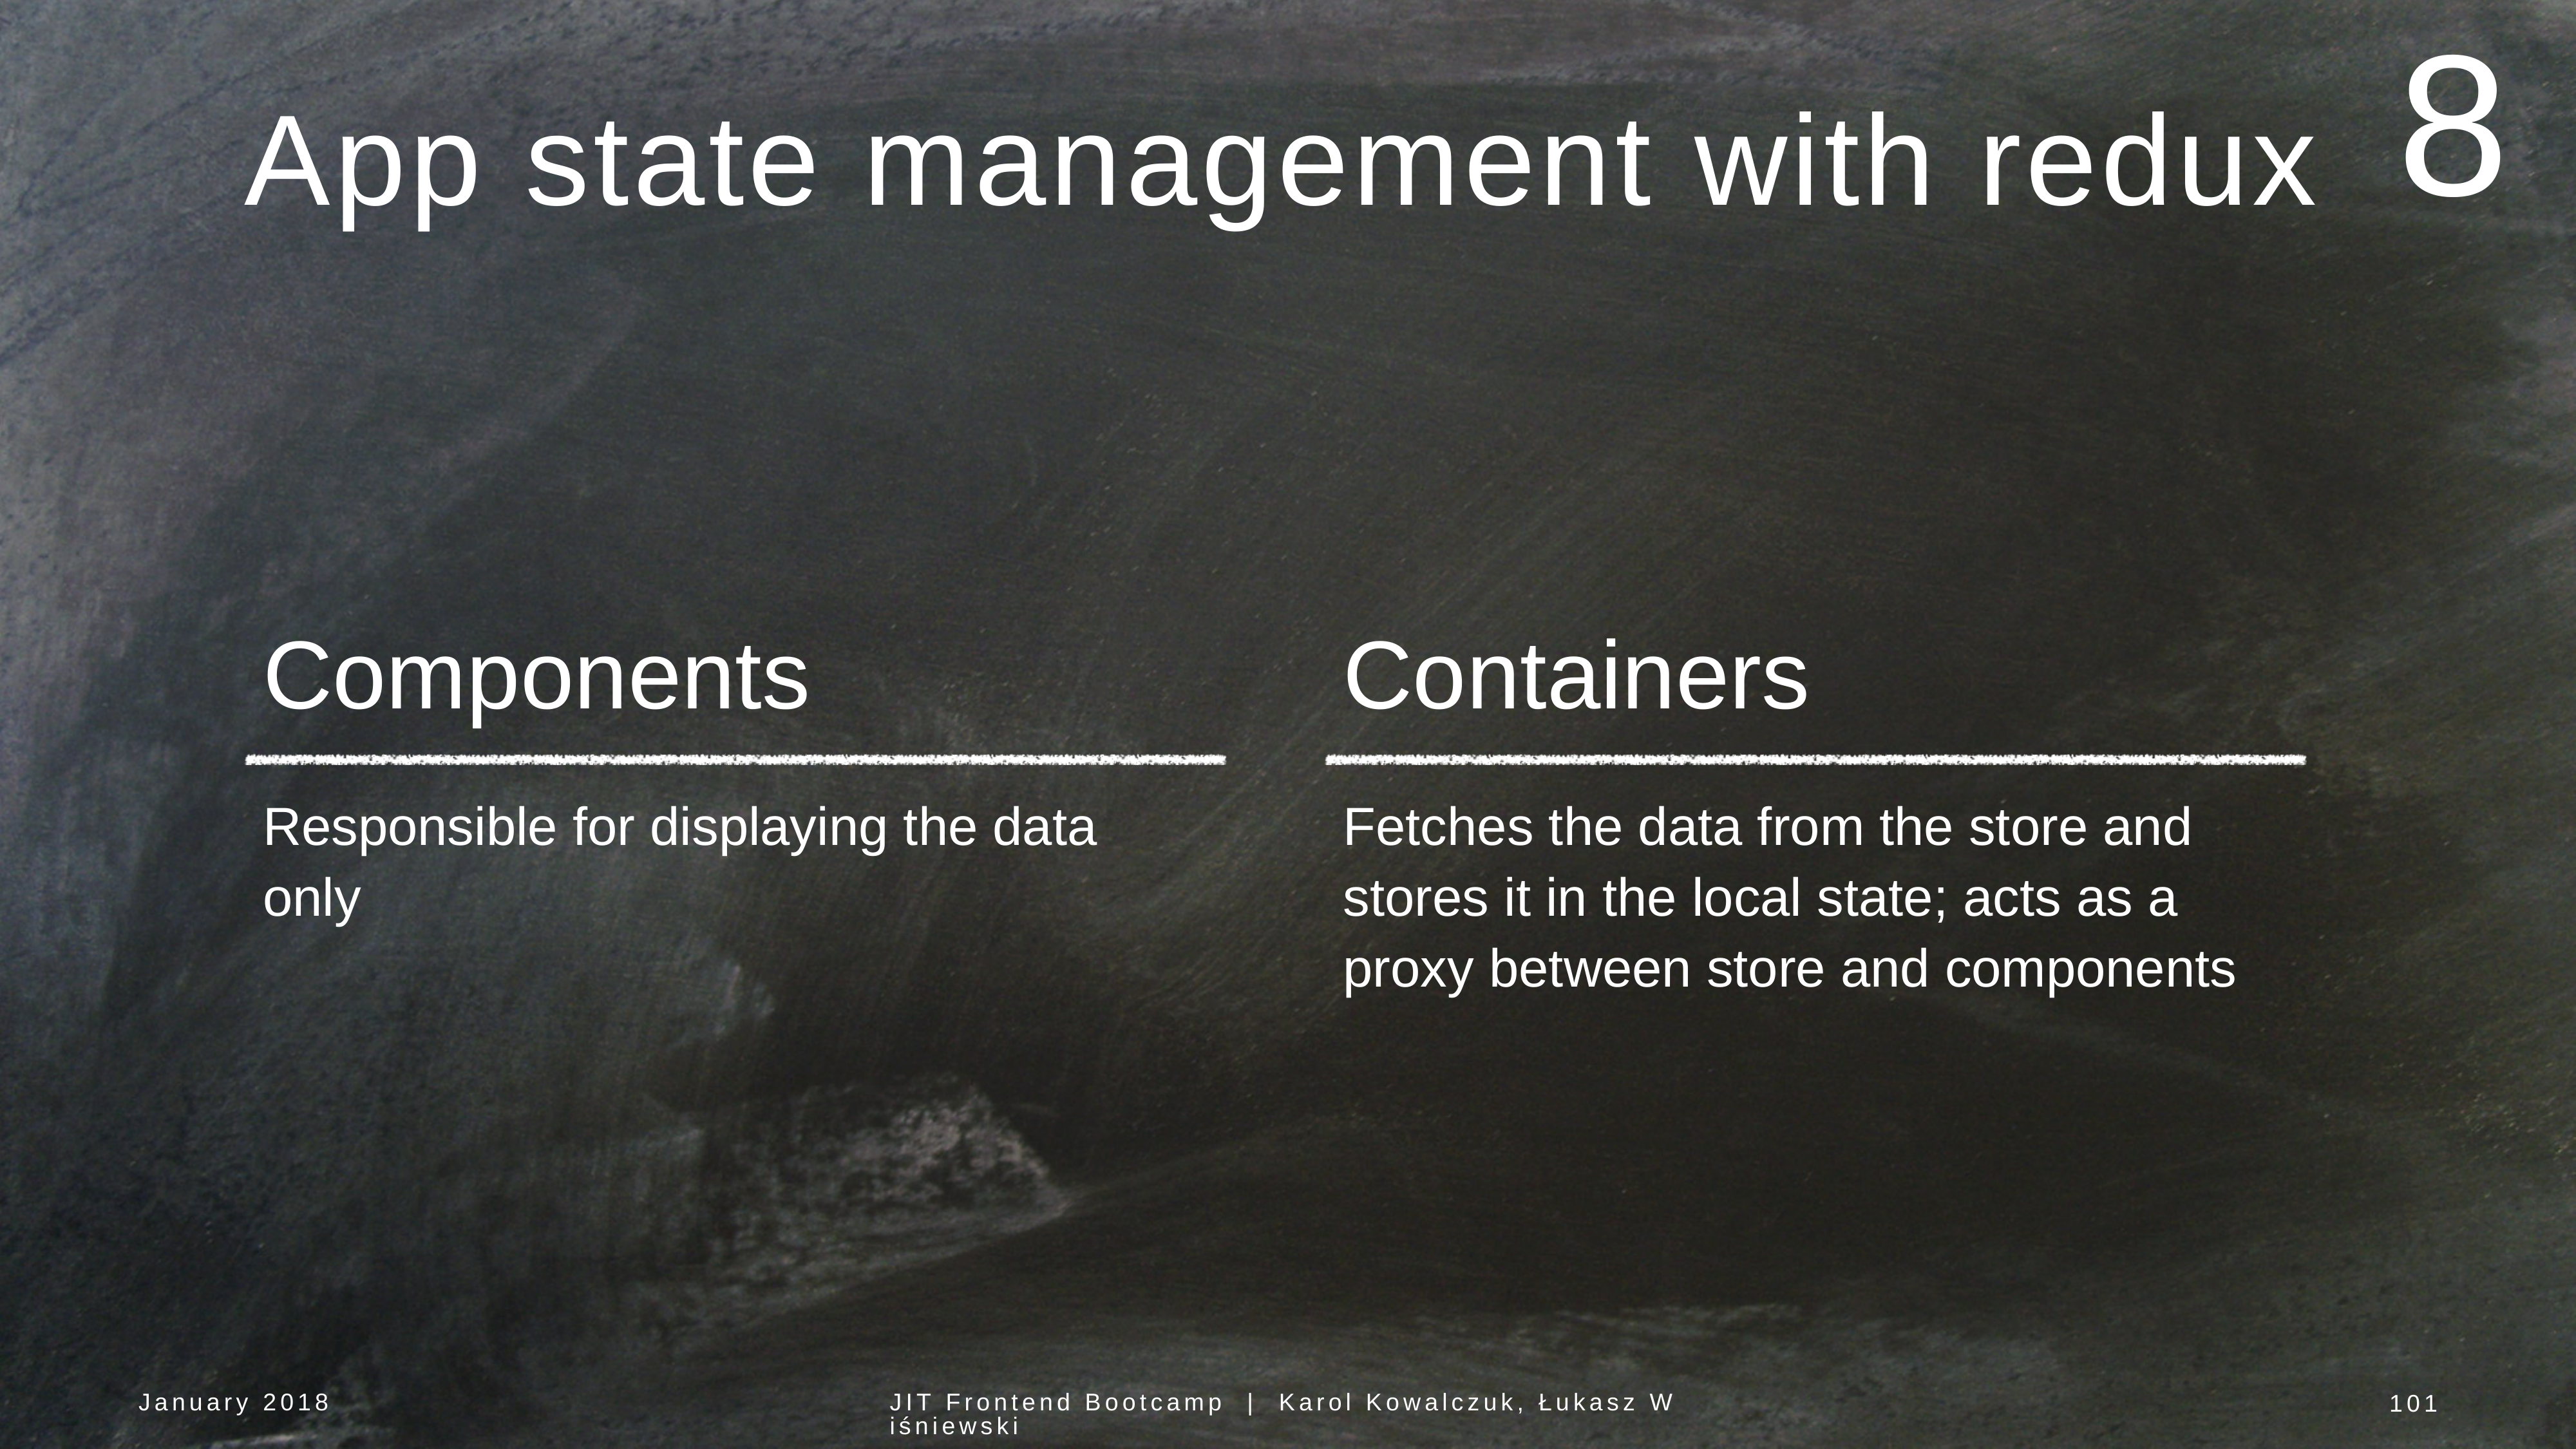

8
App state management with redux
Components
Containers
Responsible for displaying the data only
Fetches the data from the store and stores it in the local state; acts as a proxy between store and components
January 2018
JIT Frontend Bootcamp  |  Karol Kowalczuk, Łukasz Wiśniewski
101